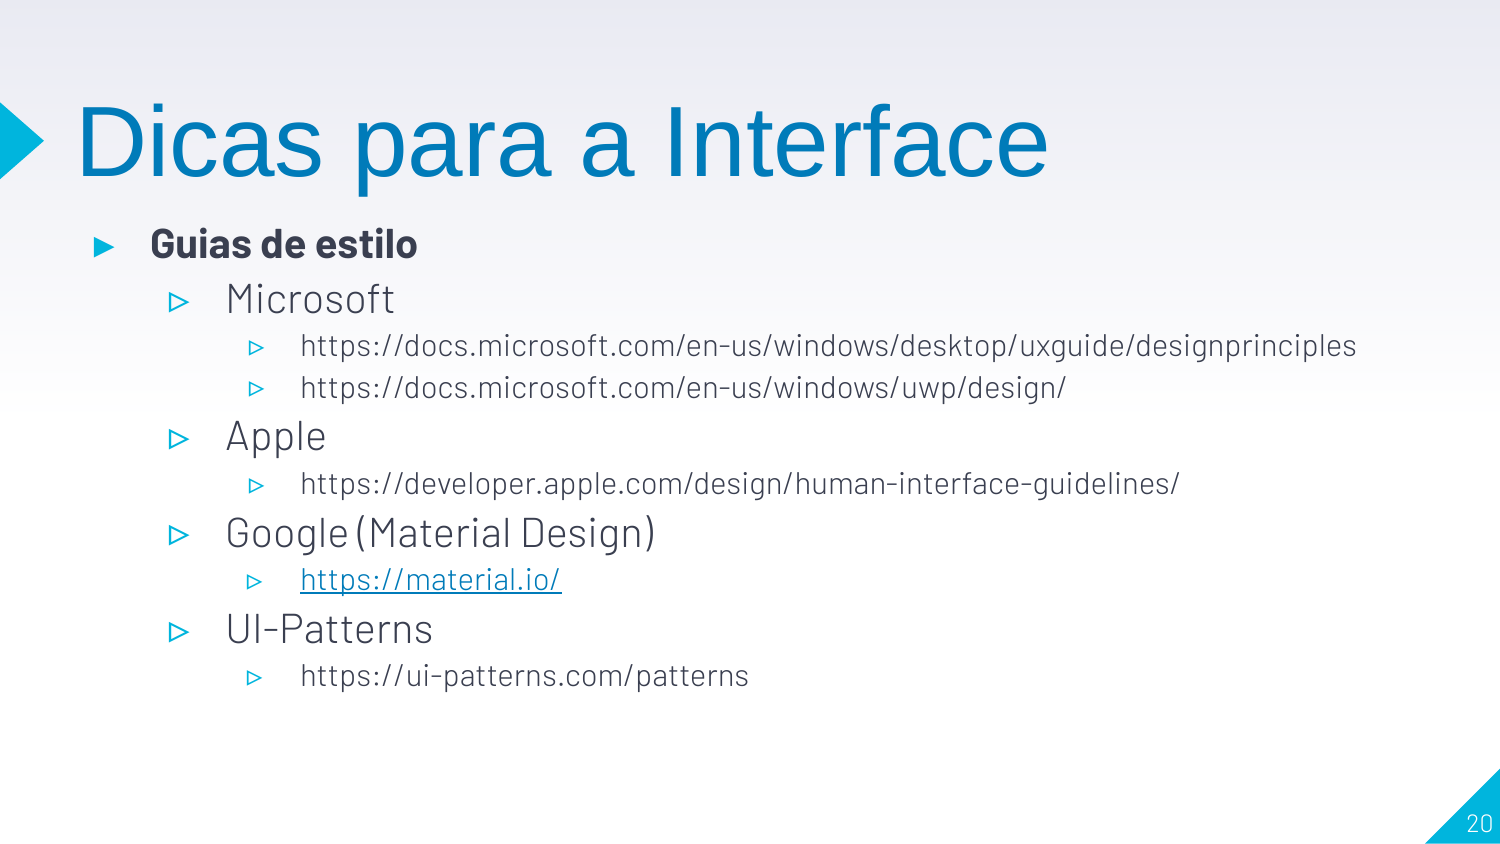

# Dicas para a Interface
Guias de estilo
Microsoft
https://docs.microsoft.com/en-us/windows/desktop/uxguide/designprinciples
https://docs.microsoft.com/en-us/windows/uwp/design/
Apple
https://developer.apple.com/design/human-interface-guidelines/
Google (Material Design)
https://material.io/
UI-Patterns
https://ui-patterns.com/patterns

20